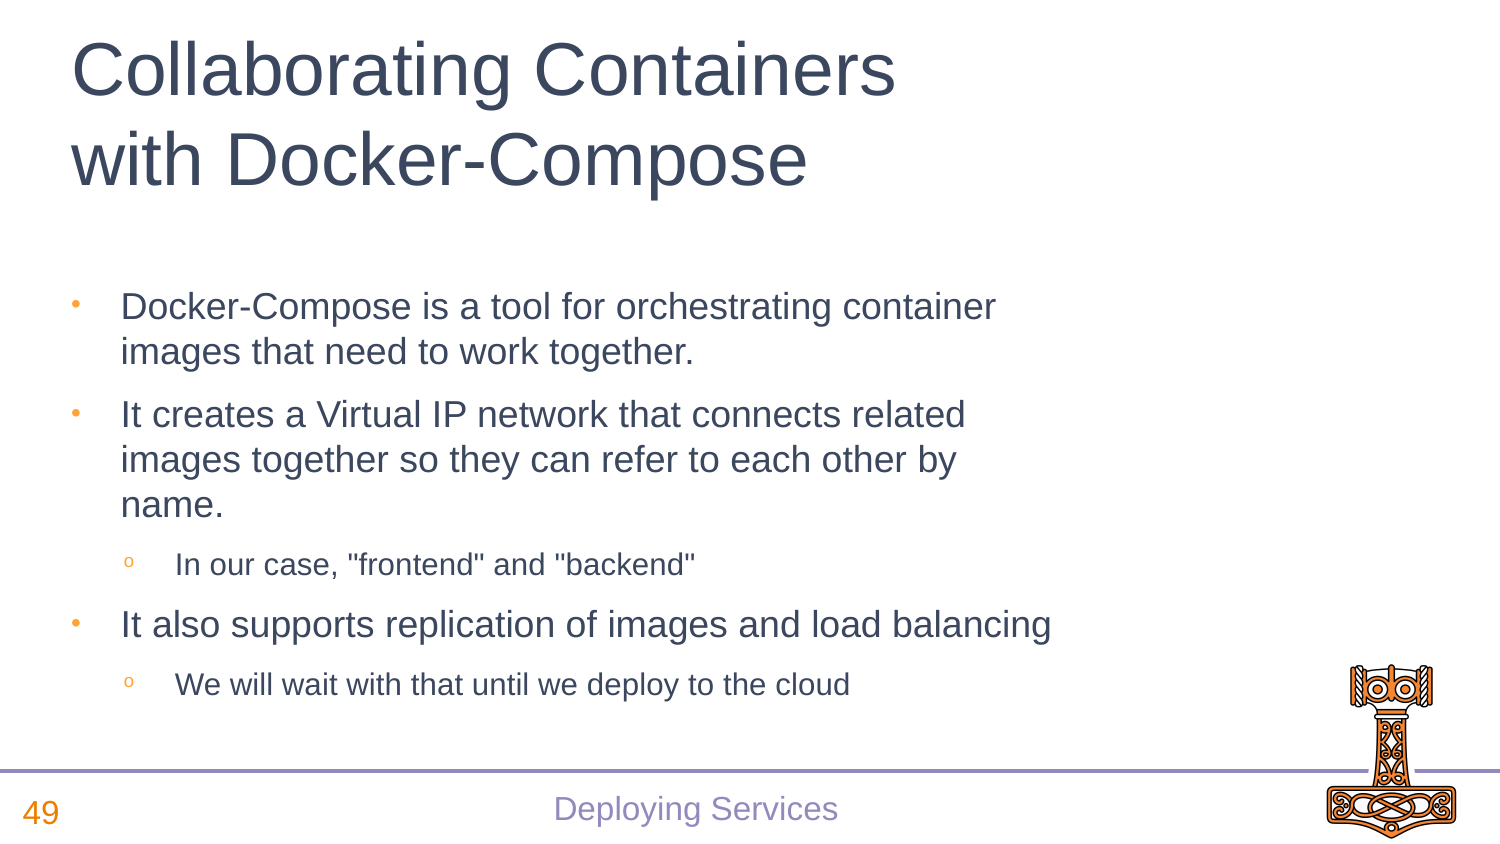

# Collaborating Containers with Docker-Compose

Docker-Compose is a tool for orchestrating container images that need to work together.
It creates a Virtual IP network that connects related images together so they can refer to each other by name.
In our case, "frontend" and "backend"
It also supports replication of images and load balancing
We will wait with that until we deploy to the cloud